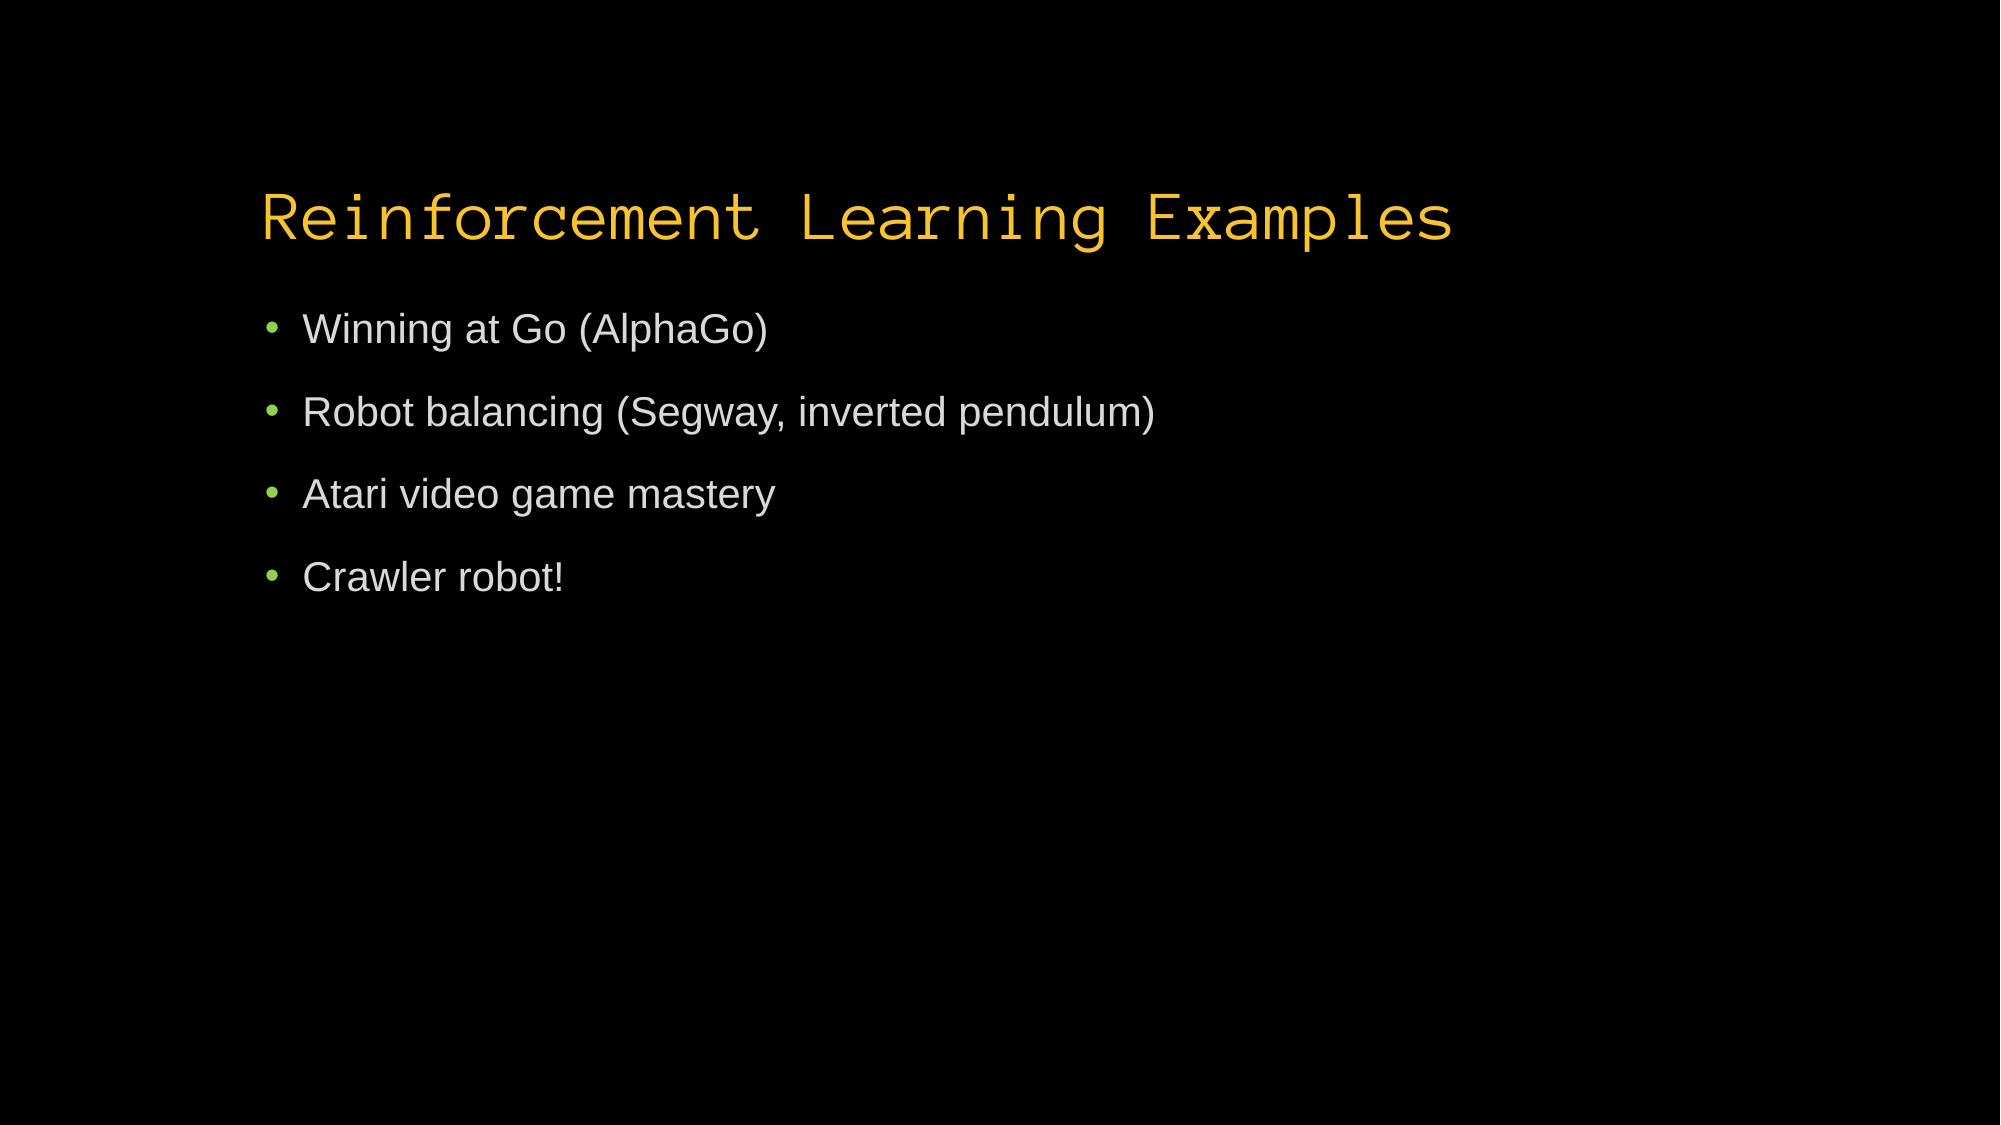

# Reinforcement Learning Examples
Winning at Go (AlphaGo)
Robot balancing (Segway, inverted pendulum)
Atari video game mastery
Crawler robot!